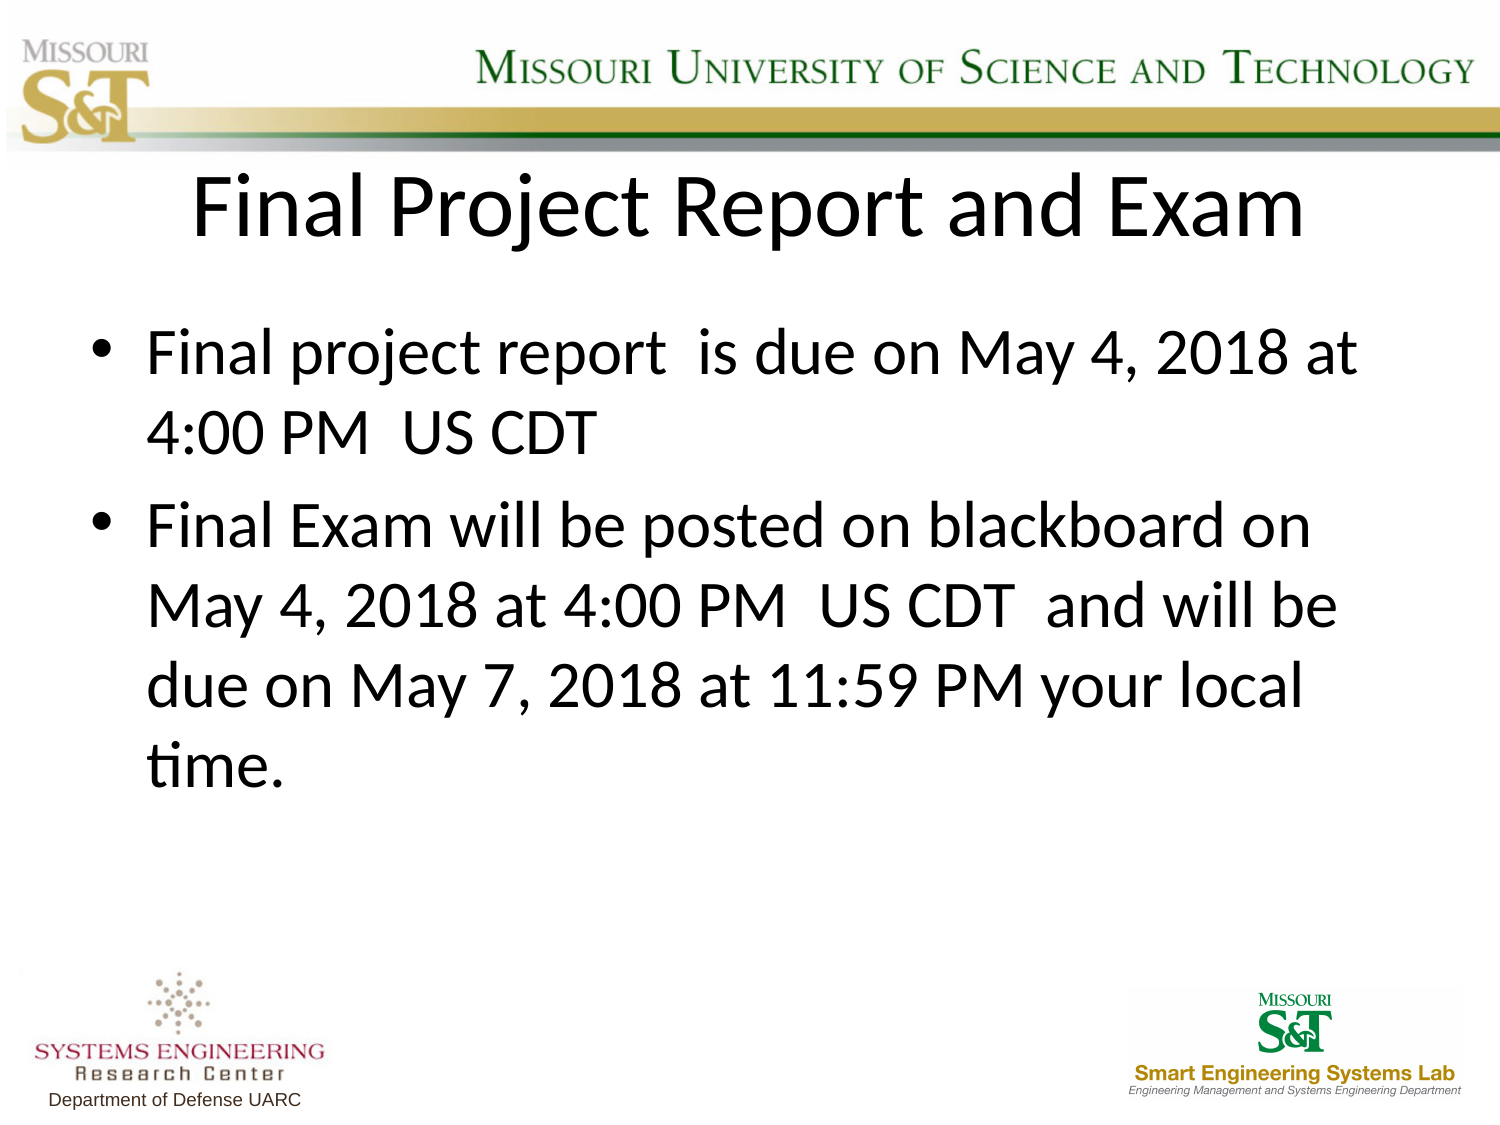

# Final Project Report and Exam
Final project report  is due on May 4, 2018 at 4:00 PM  US CDT
Final Exam will be posted on blackboard on May 4, 2018 at 4:00 PM  US CDT  and will be due on May 7, 2018 at 11:59 PM your local time.